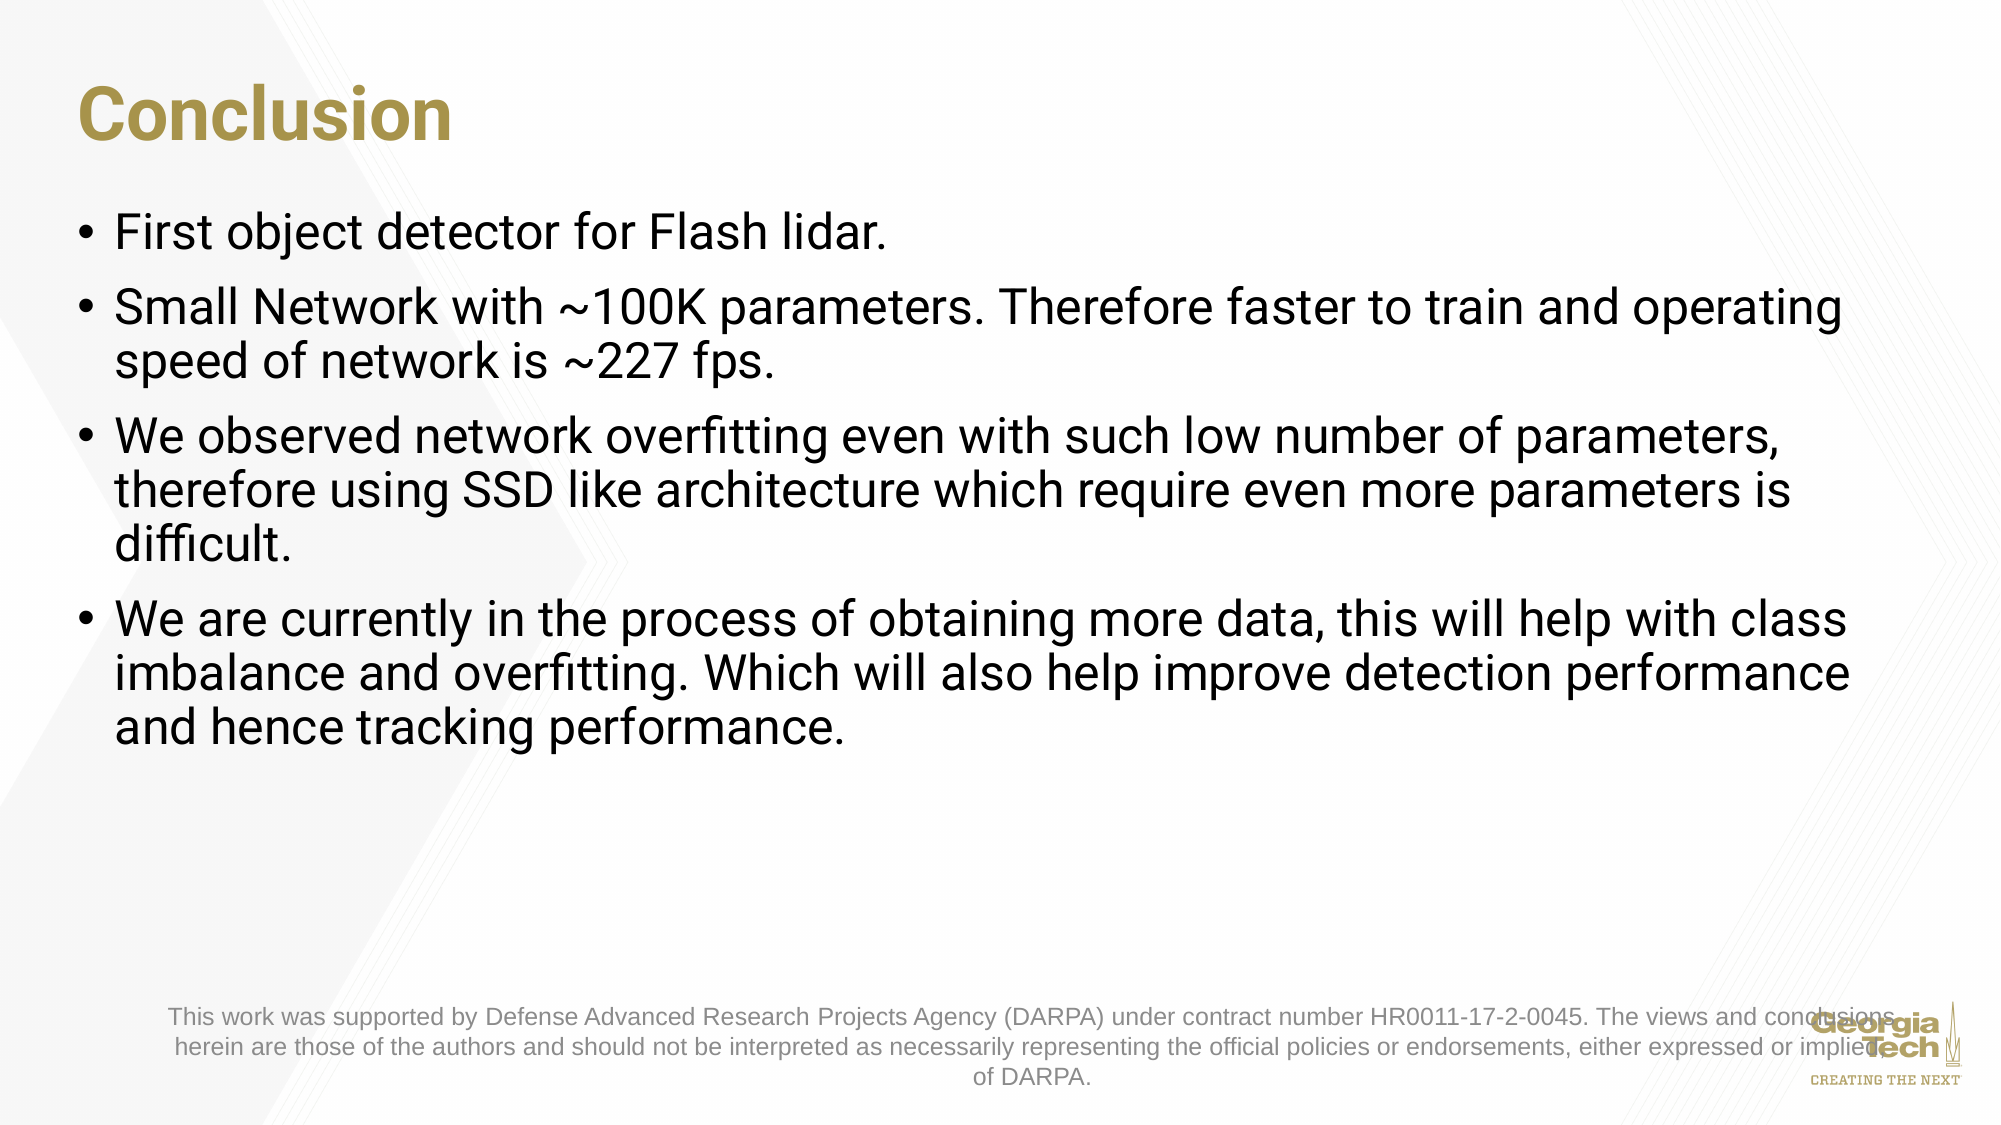

# Conclusion
First object detector for Flash lidar.
Small Network with ~100K parameters. Therefore faster to train and operating speed of network is ~227 fps.
We observed network overfitting even with such low number of parameters, therefore using SSD like architecture which require even more parameters is difficult.
We are currently in the process of obtaining more data, this will help with class imbalance and overfitting. Which will also help improve detection performance and hence tracking performance.

This work was supported by Defense Advanced Research Projects Agency (DARPA) under contract number HR0011-17-2-0045. The views and conclusions herein are those of the authors and should not be interpreted as necessarily representing the official policies or endorsements, either expressed or implied, of DARPA.